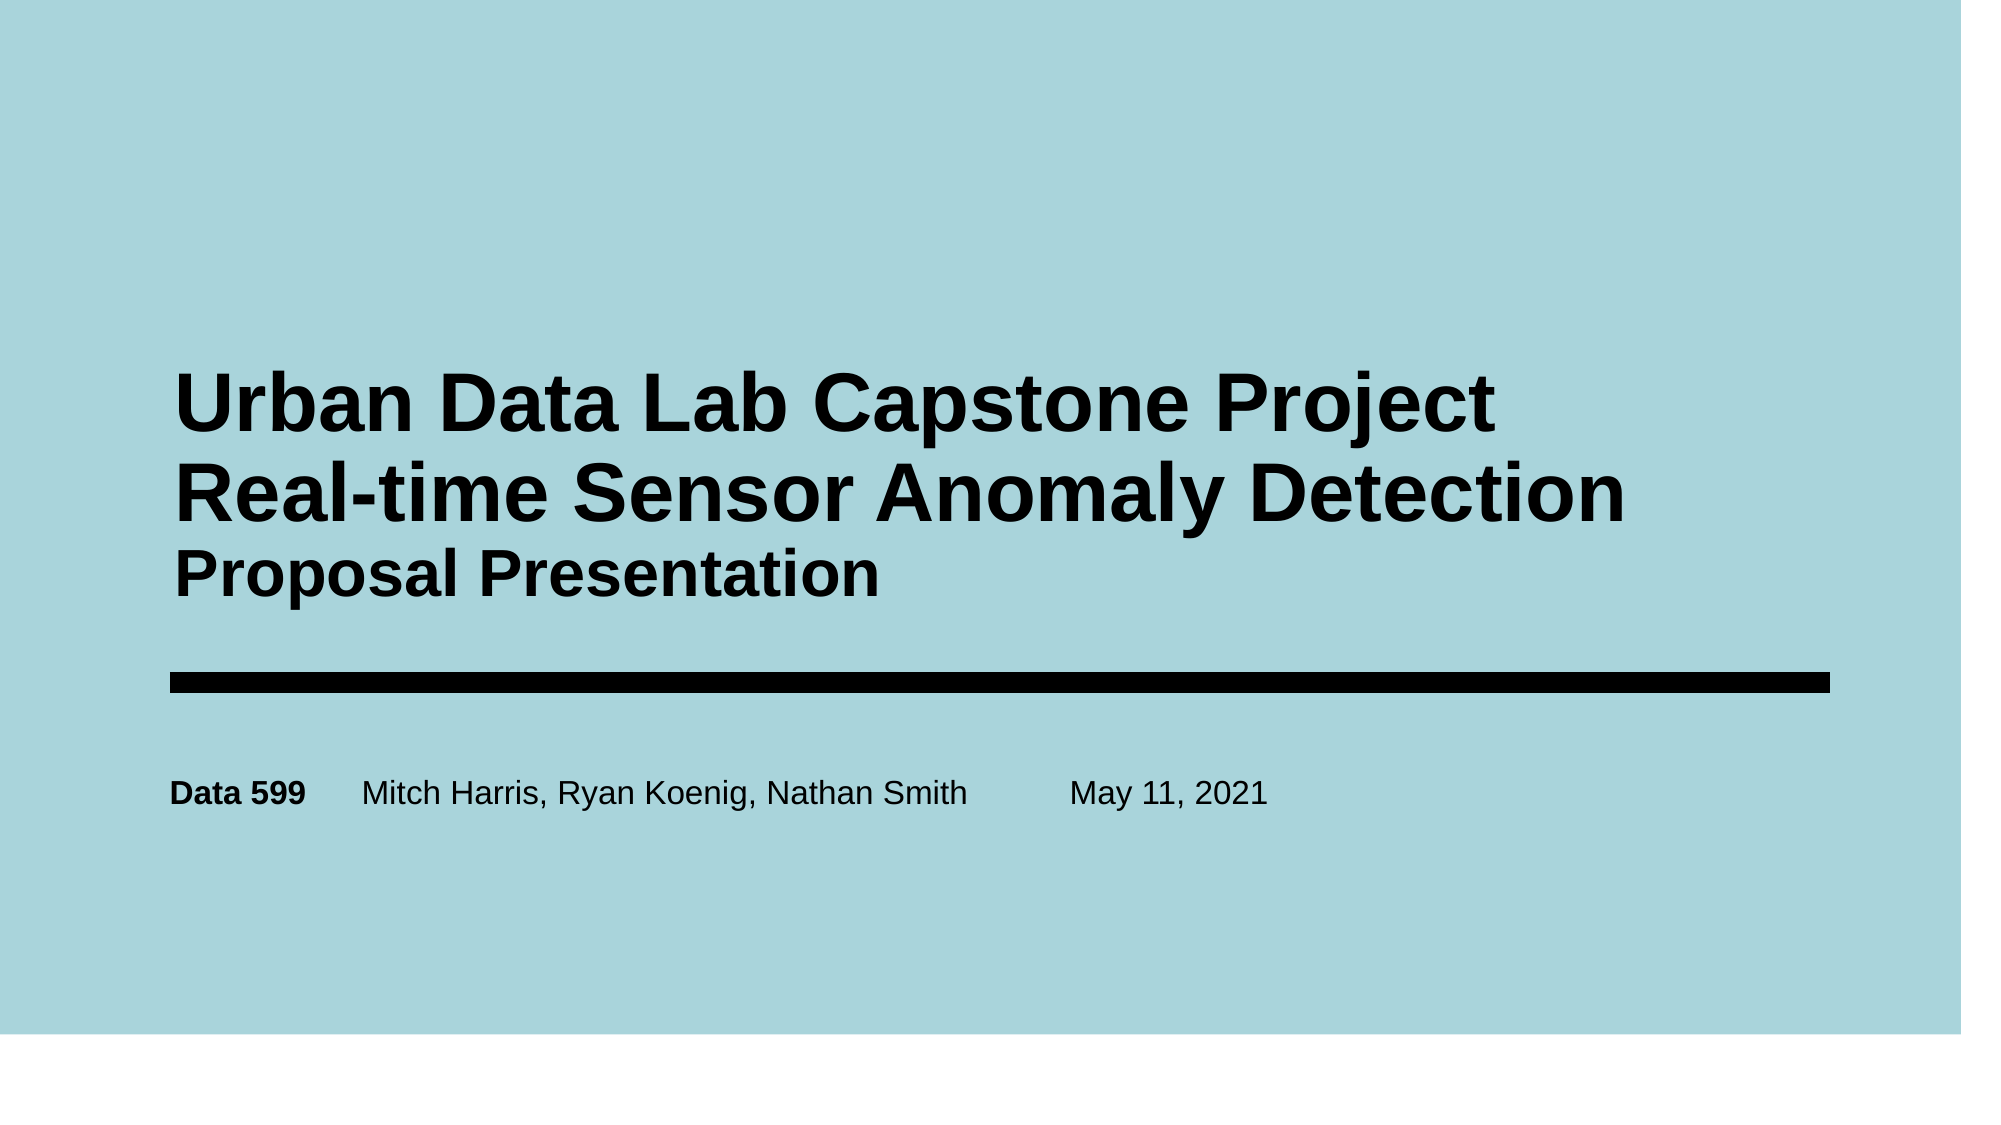

# Urban Data Lab Capstone Project Real-time Sensor Anomaly Detection Proposal Presentation
Data 599      Mitch Harris, Ryan Koenig, Nathan Smith 	May 11, 2021